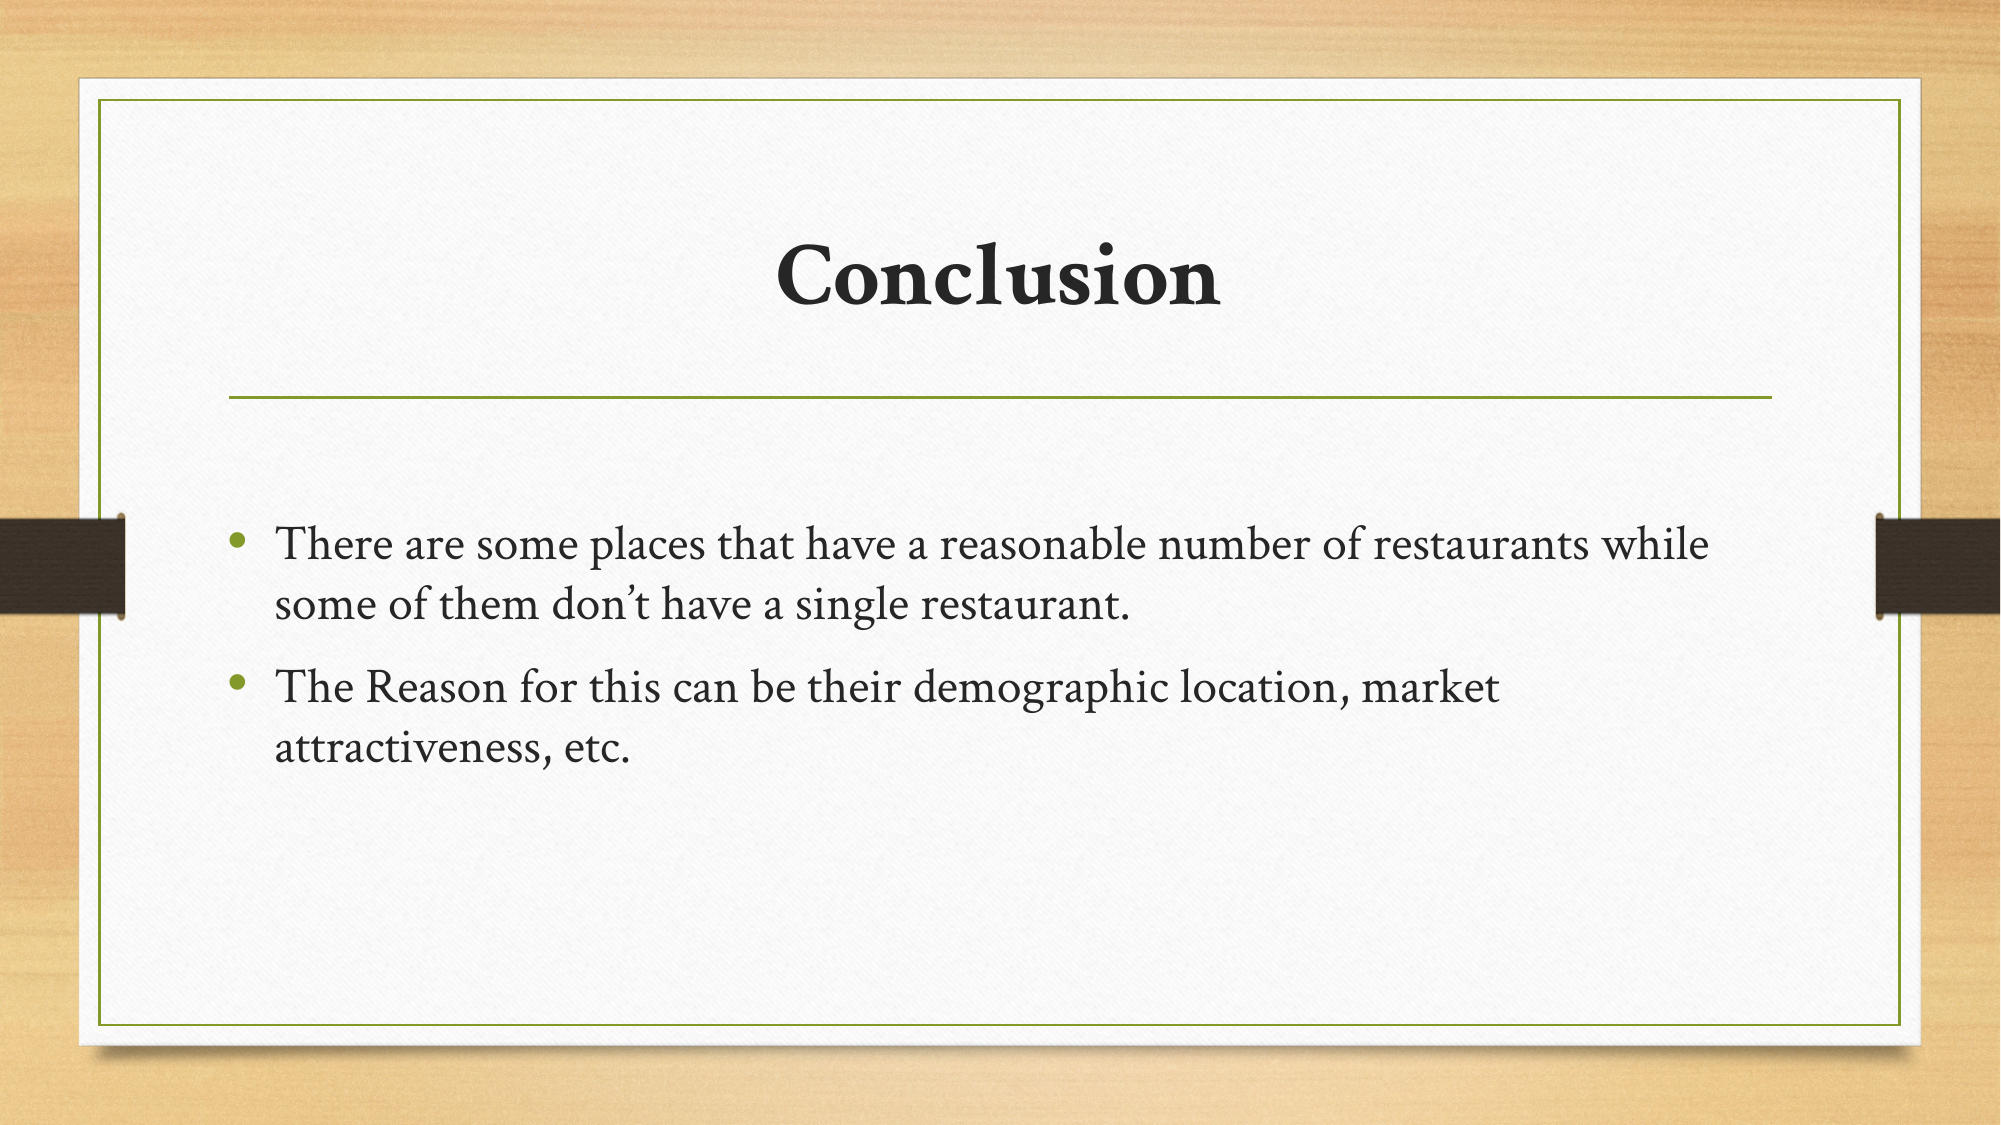

# Conclusion

There are some places that have a reasonable number of restaurants while some of them don’t have a single restaurant.
The Reason for this can be their demographic location, market attractiveness, etc.